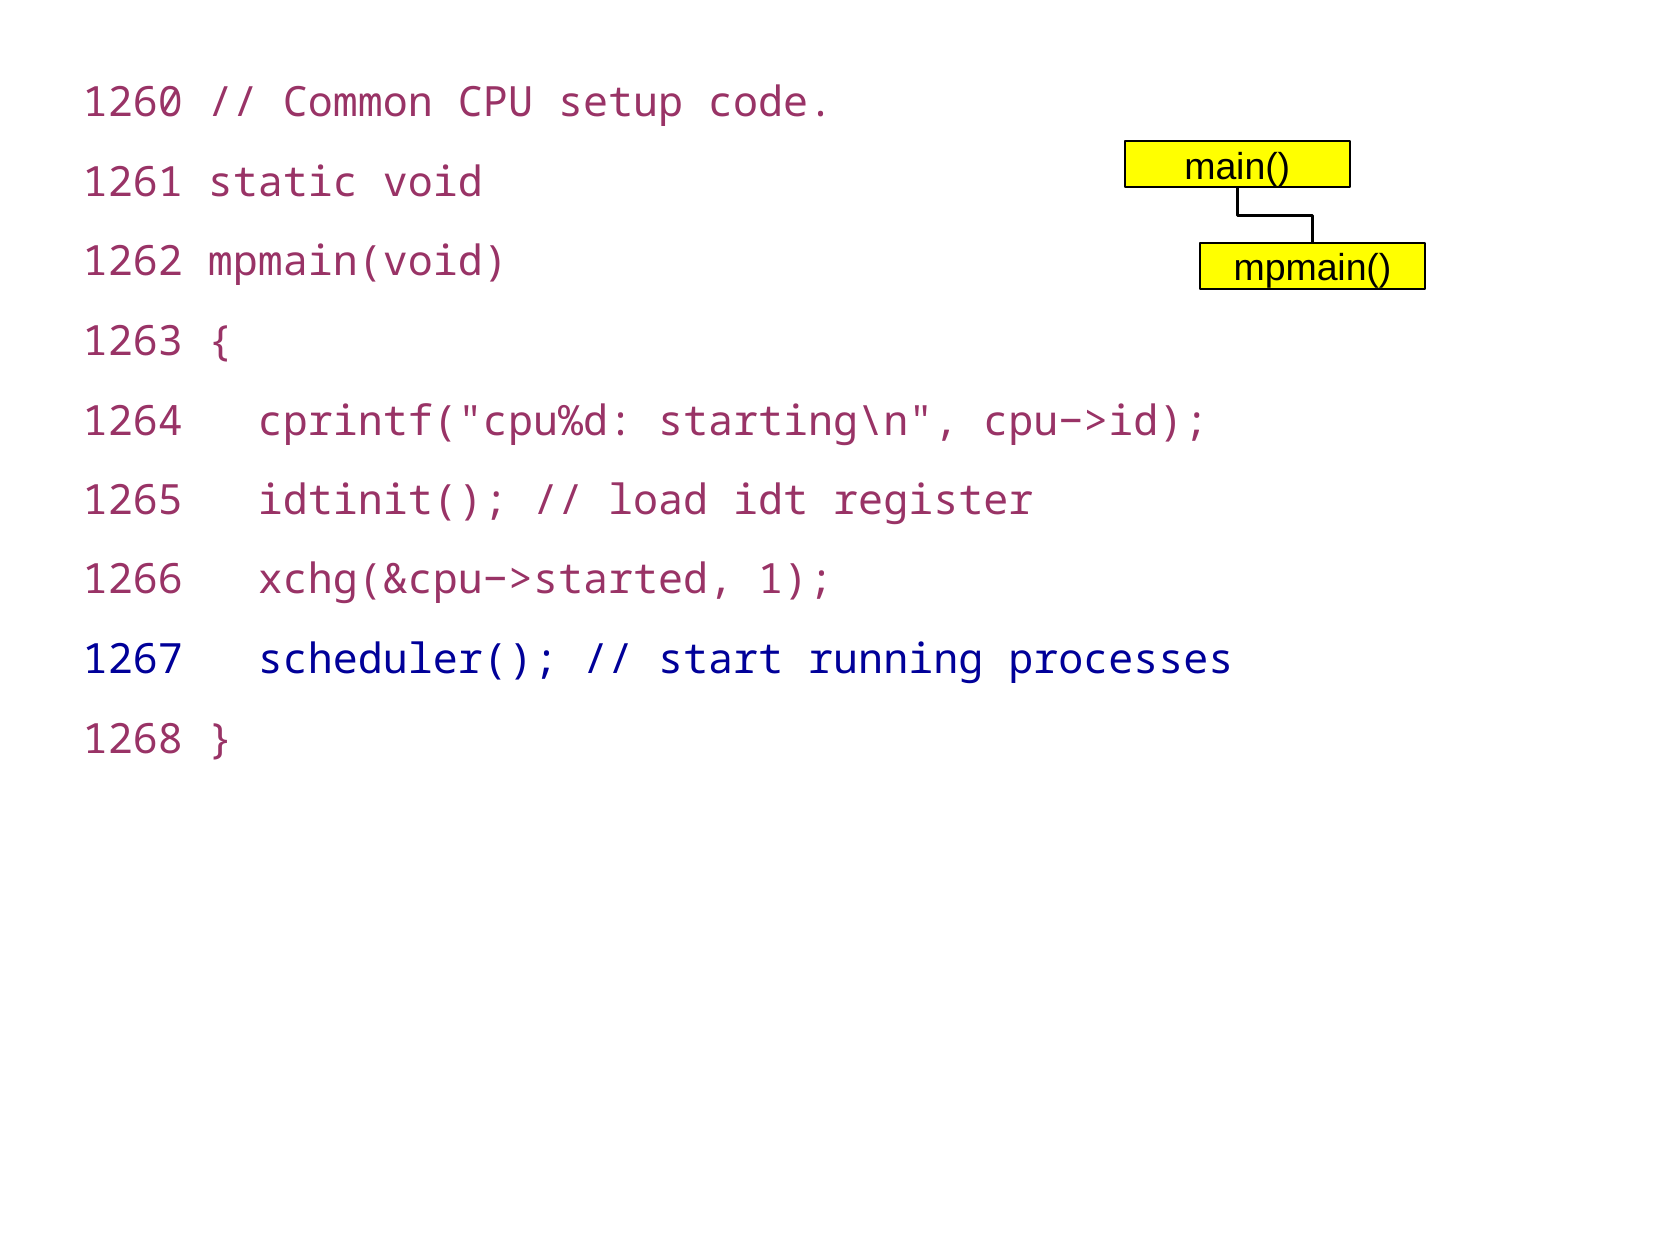

1260 // Common CPU setup code.
1261 static void
1262 mpmain(void)
1263 {
1264   cprintf("cpu%d: starting\n", cpu−>id);
1265   idtinit(); // load idt register
1266   xchg(&cpu−>started, 1);
1267   scheduler(); // start running processes
1268 }
main()
mpmain()